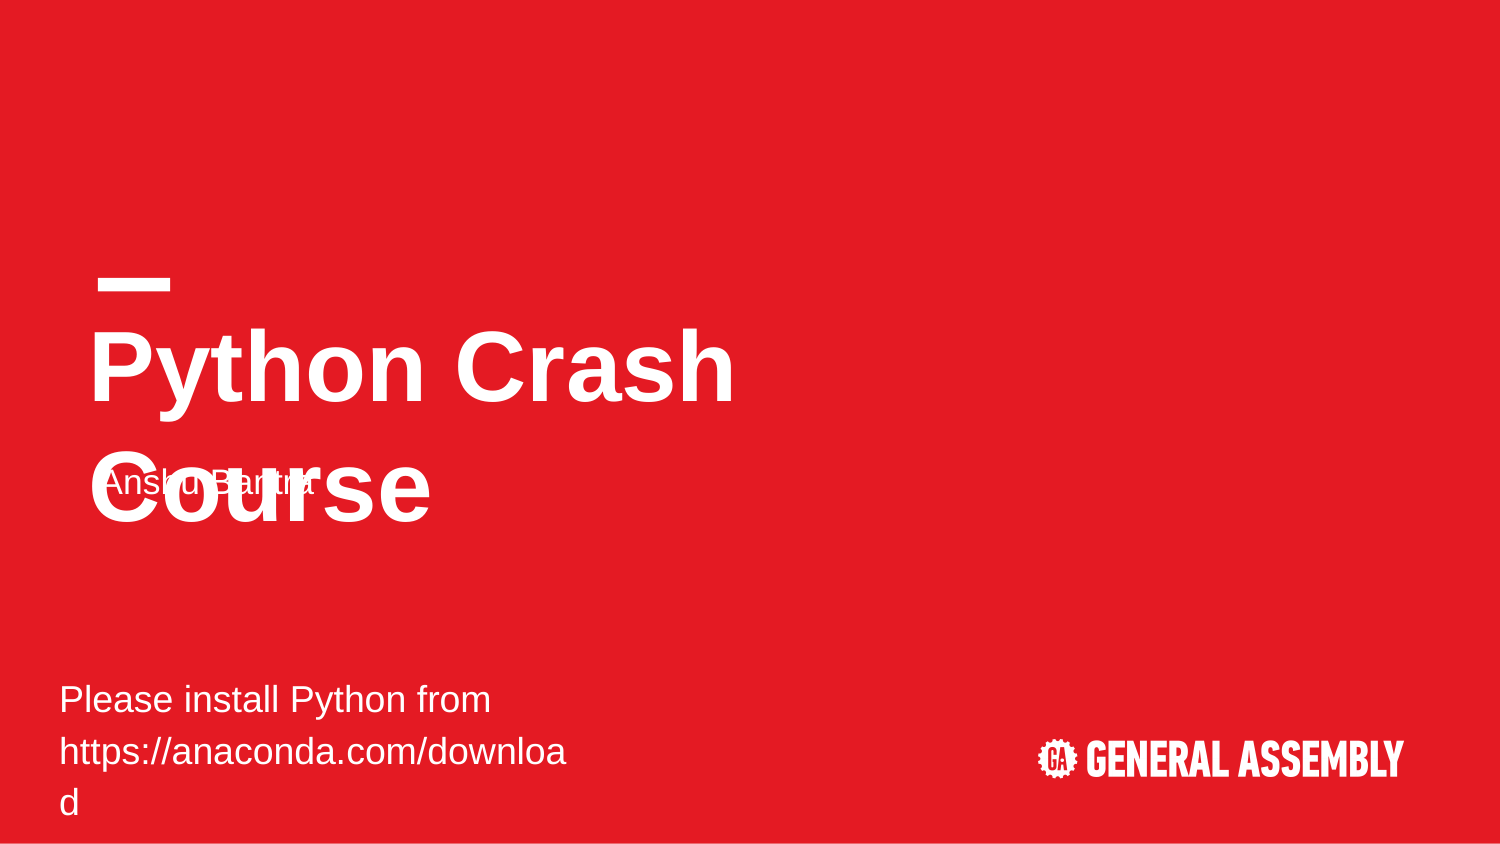

# Python Crash Course
Anshu Bantra
Please install Python from  https://anaconda.com/download